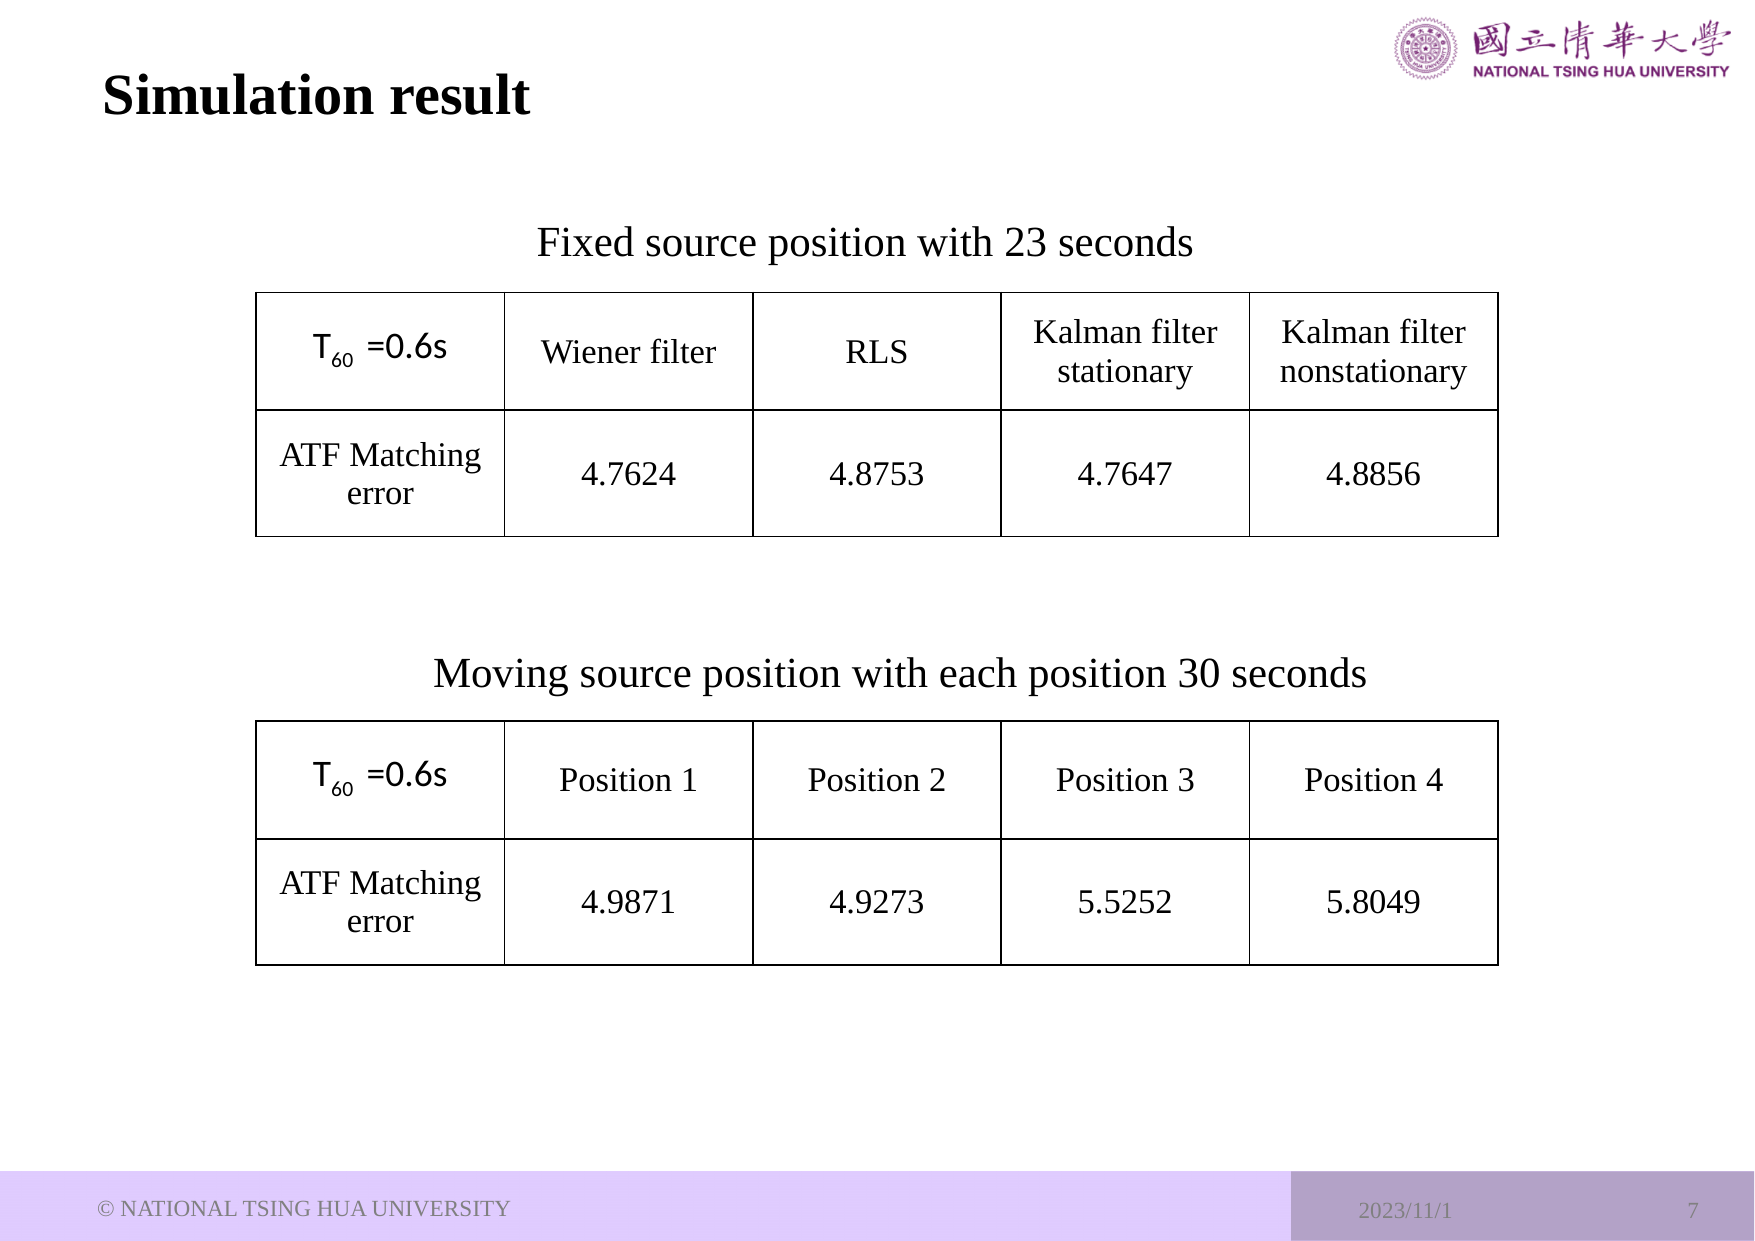

# Simulation result
Fixed source position with 23 seconds
| T60 =0.6s | Wiener filter | RLS | Kalman filter stationary | Kalman filter nonstationary |
| --- | --- | --- | --- | --- |
| ATF Matching error | 4.7624 | 4.8753 | 4.7647 | 4.8856 |
Moving source position with each position 30 seconds
| T60 =0.6s | Position 1 | Position 2 | Position 3 | Position 4 |
| --- | --- | --- | --- | --- |
| ATF Matching error | 4.9871 | 4.9273 | 5.5252 | 5.8049 |
© NATIONAL TSING HUA UNIVERSITY
2023/11/1
7